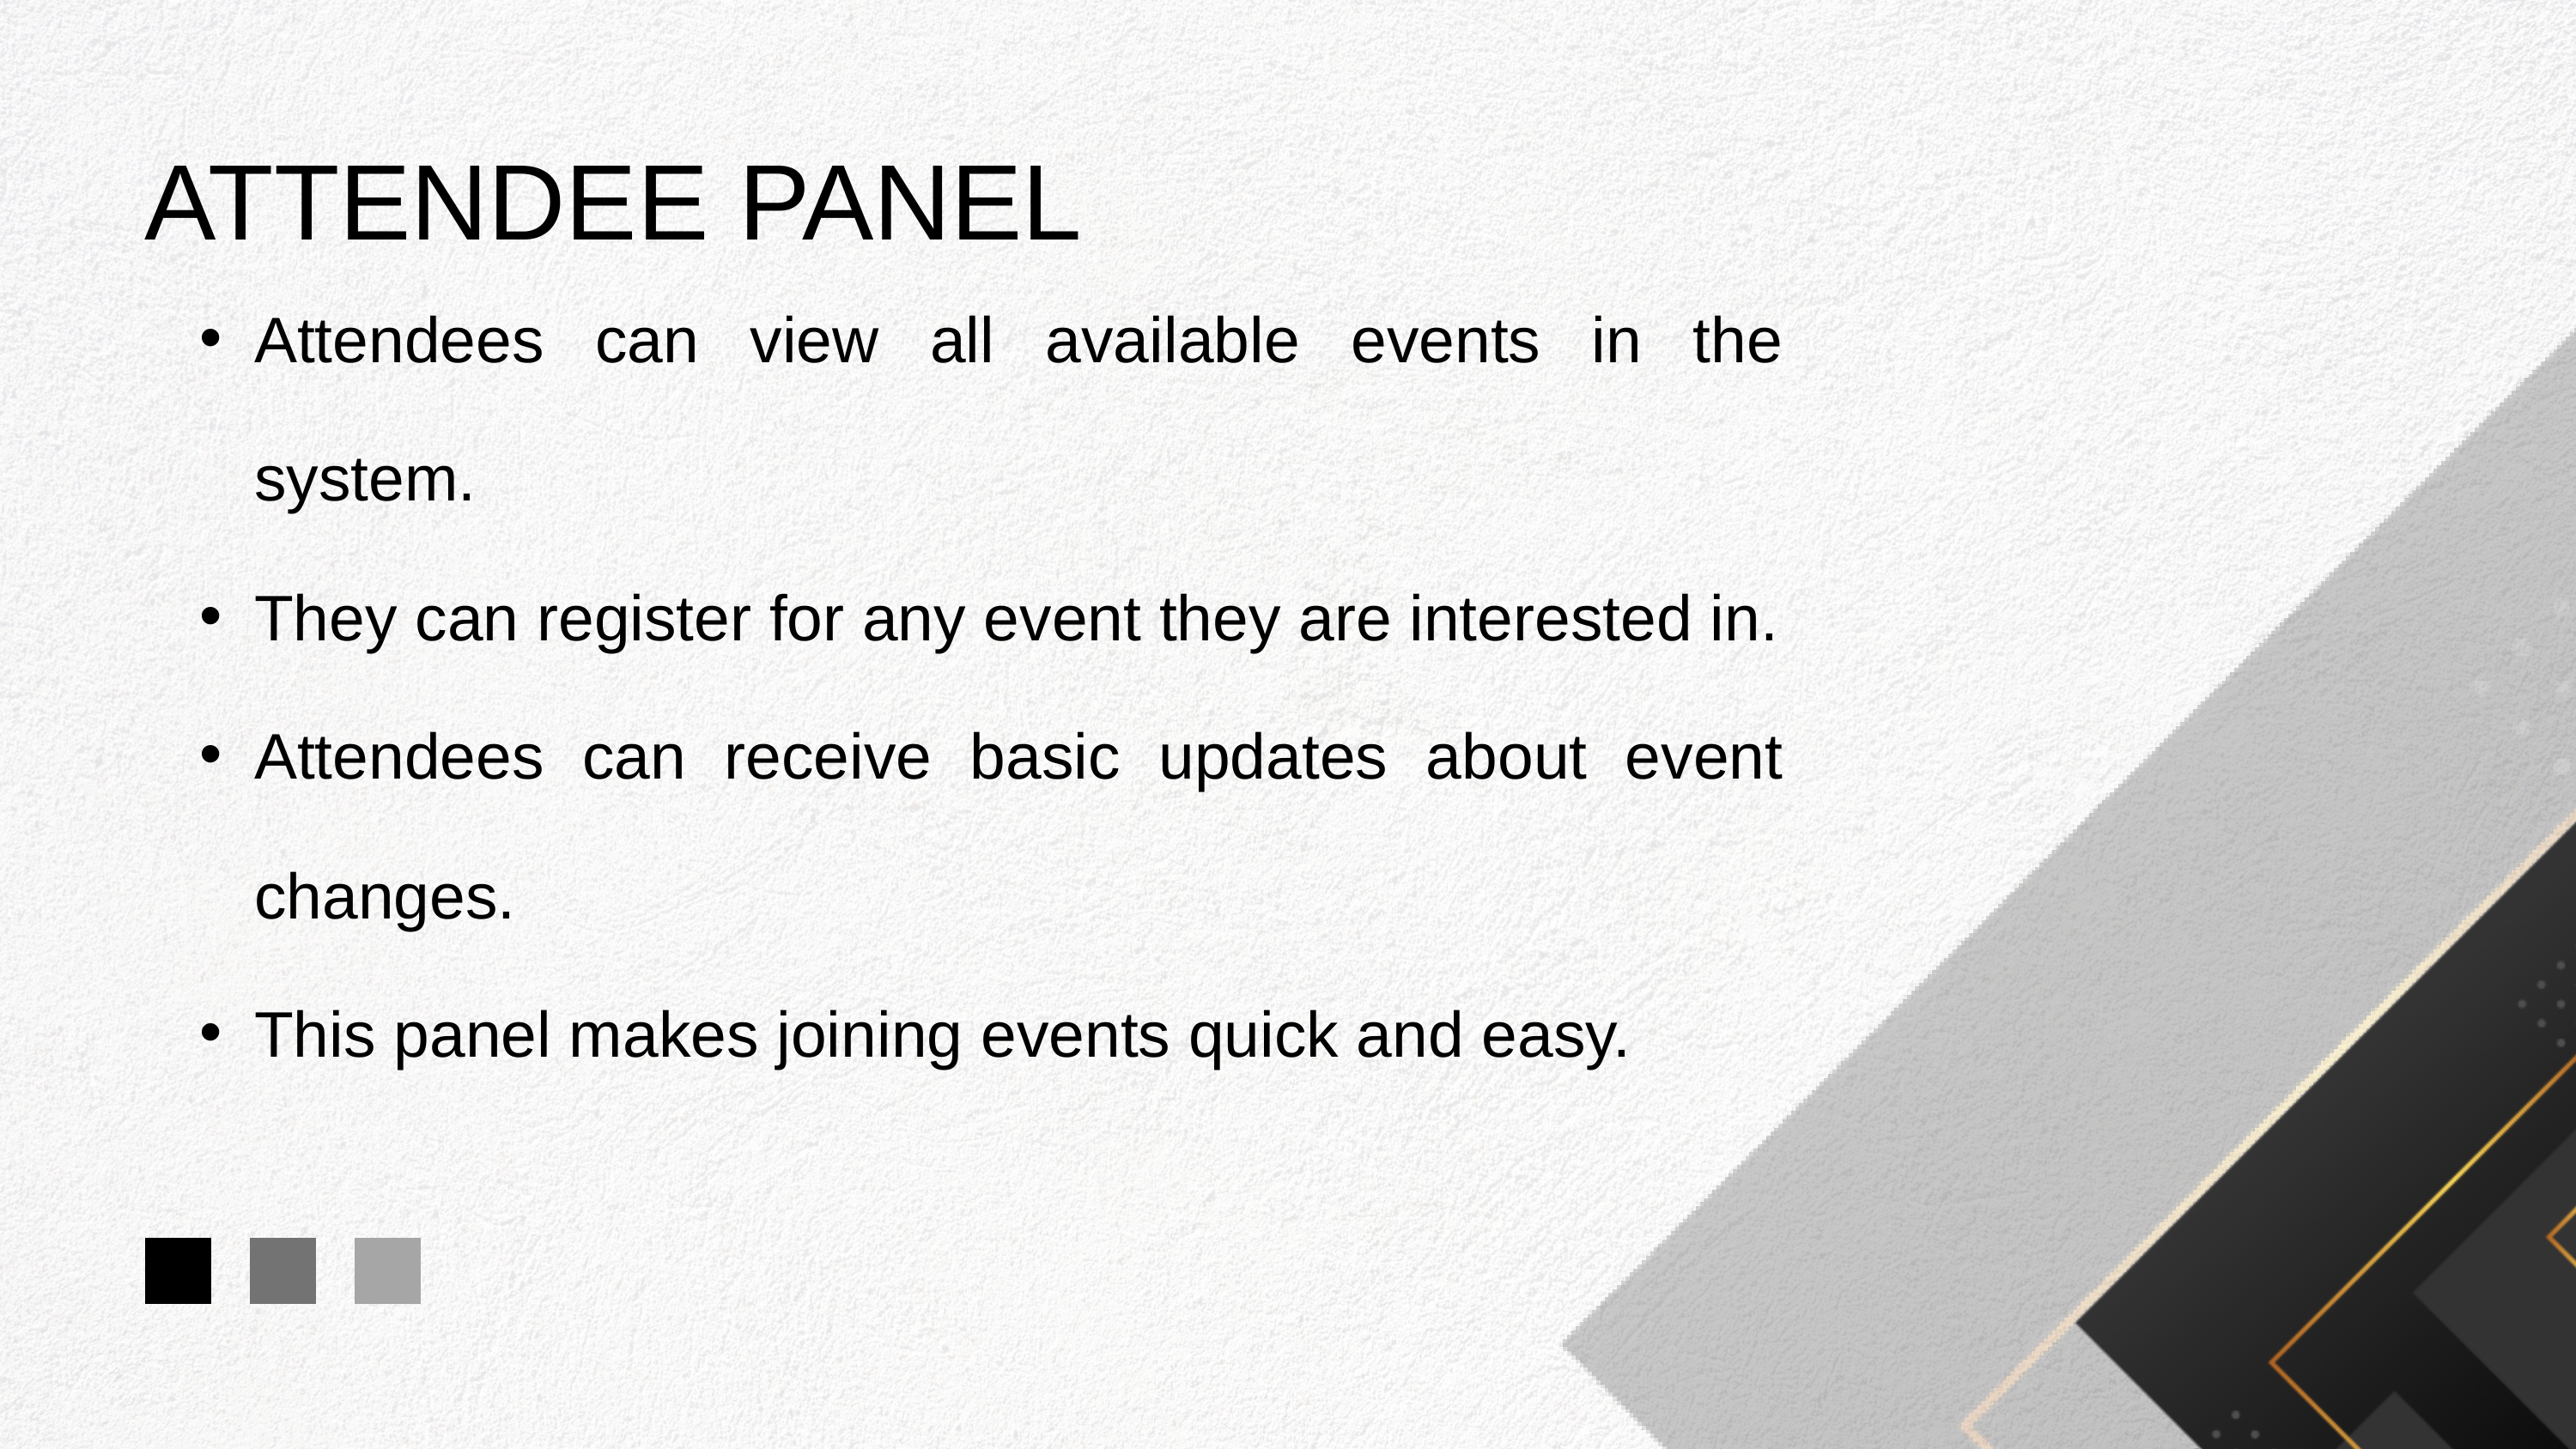

ATTENDEE PANEL

Attendees can view all available events in the system.
They can register for any event they are interested in.
Attendees can receive basic updates about event changes.
This panel makes joining events quick and easy.